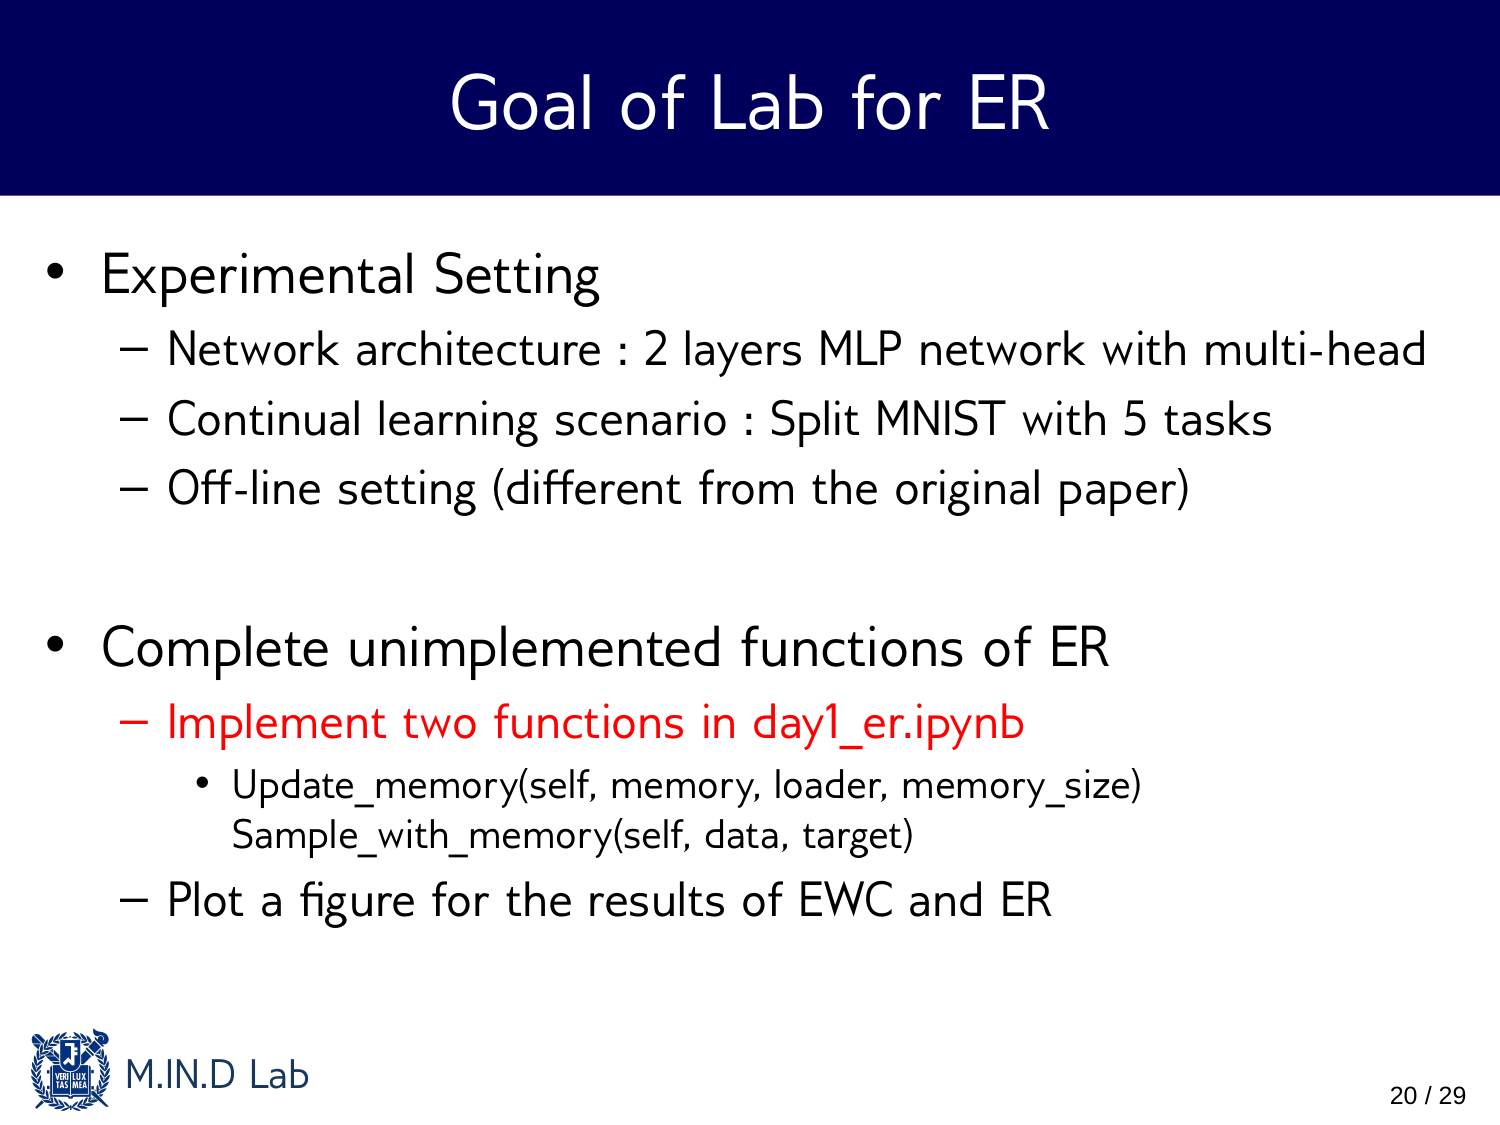

# Goal of Lab for ER
Experimental Setting
Network architecture : 2 layers MLP network with multi-head
Continual learning scenario : Split MNIST with 5 tasks
Off-line setting (different from the original paper)

Complete unimplemented functions of ER
Implement two functions in day1_er.ipynb
Update_memory(self, memory, loader, memory_size) Sample_with_memory(self, data, target)
Plot a figure for the results of EWC and ER

20 / 29